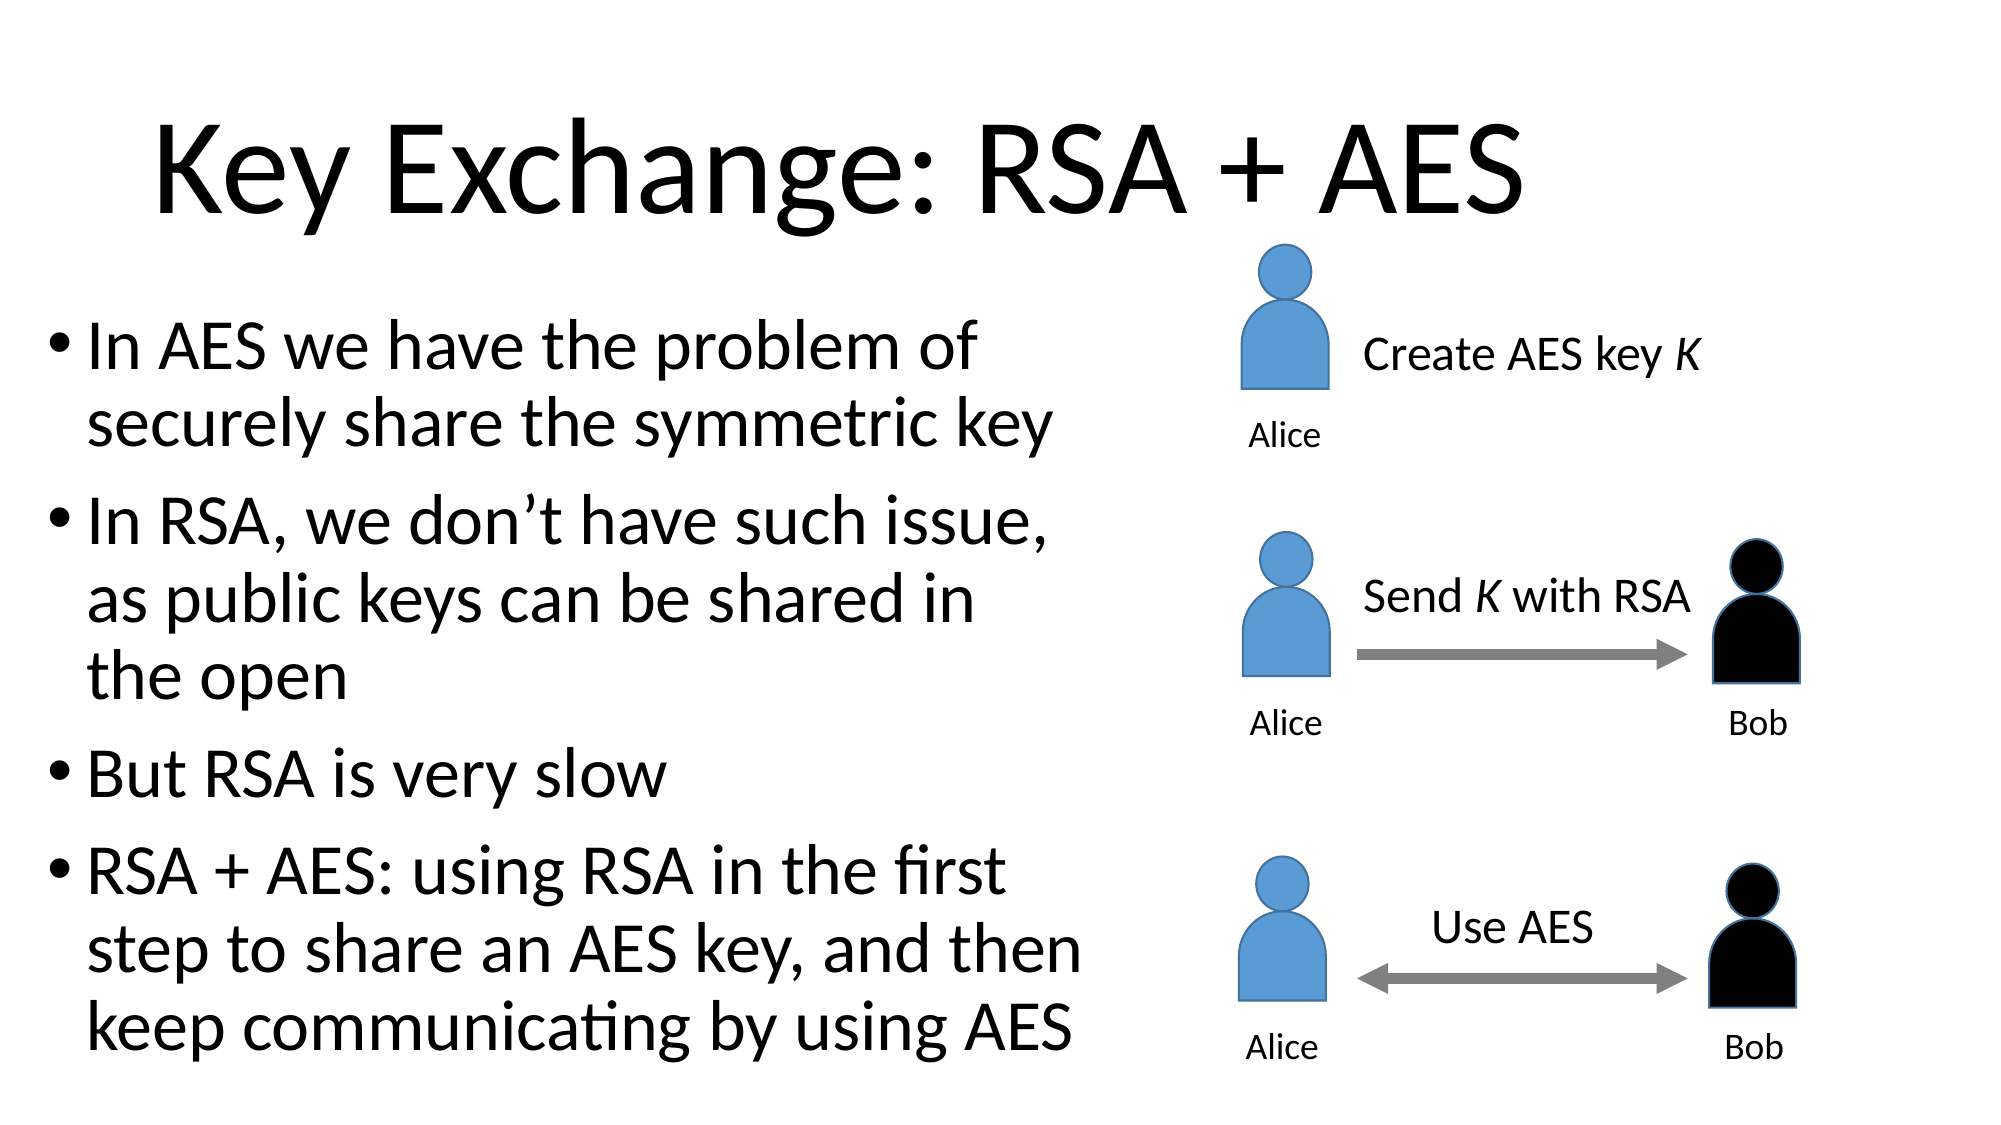

# Key Exchange: RSA + AES

In AES we have the problem of securely share the symmetric key
In RSA, we don’t have such issue, as public keys can be shared in the open
But RSA is very slow
RSA + AES: using RSA in the first step to share an AES key, and then keep communicating by using AES

Create AES key K
Alice

Send K with RSA

Alice
Bob

Use AES

Alice
Bob